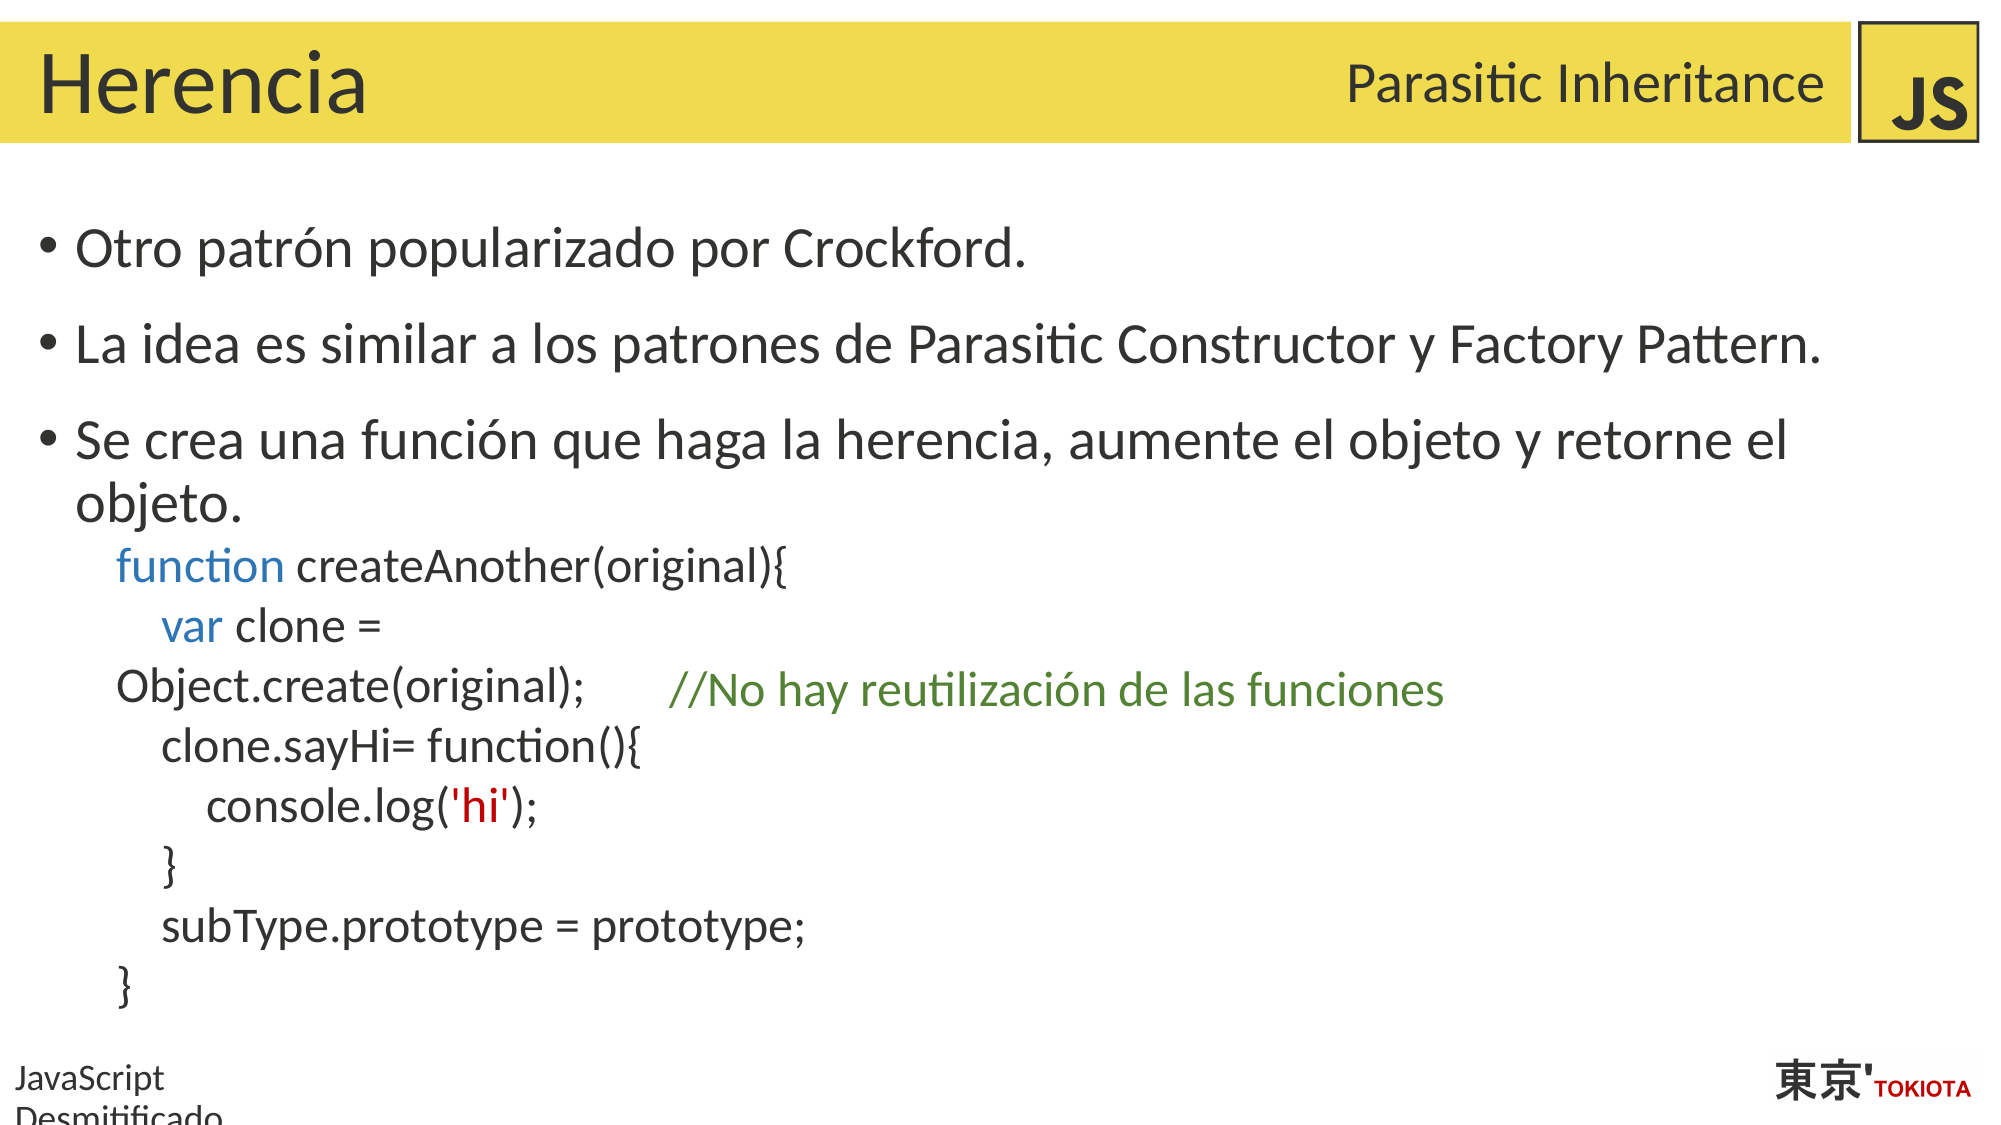

# Herencia
Parasitic Inheritance
Otro patrón popularizado por Crockford.
La idea es similar a los patrones de Parasitic Constructor y Factory Pattern.
Se crea una función que haga la herencia, aumente el objeto y retorne el objeto.

function createAnother(original){
    var clone = Object.create(original);
    clone.sayHi= function(){
        console.log('hi');
    }
    subType.prototype = prototype;
}

//No hay reutilización de las funciones